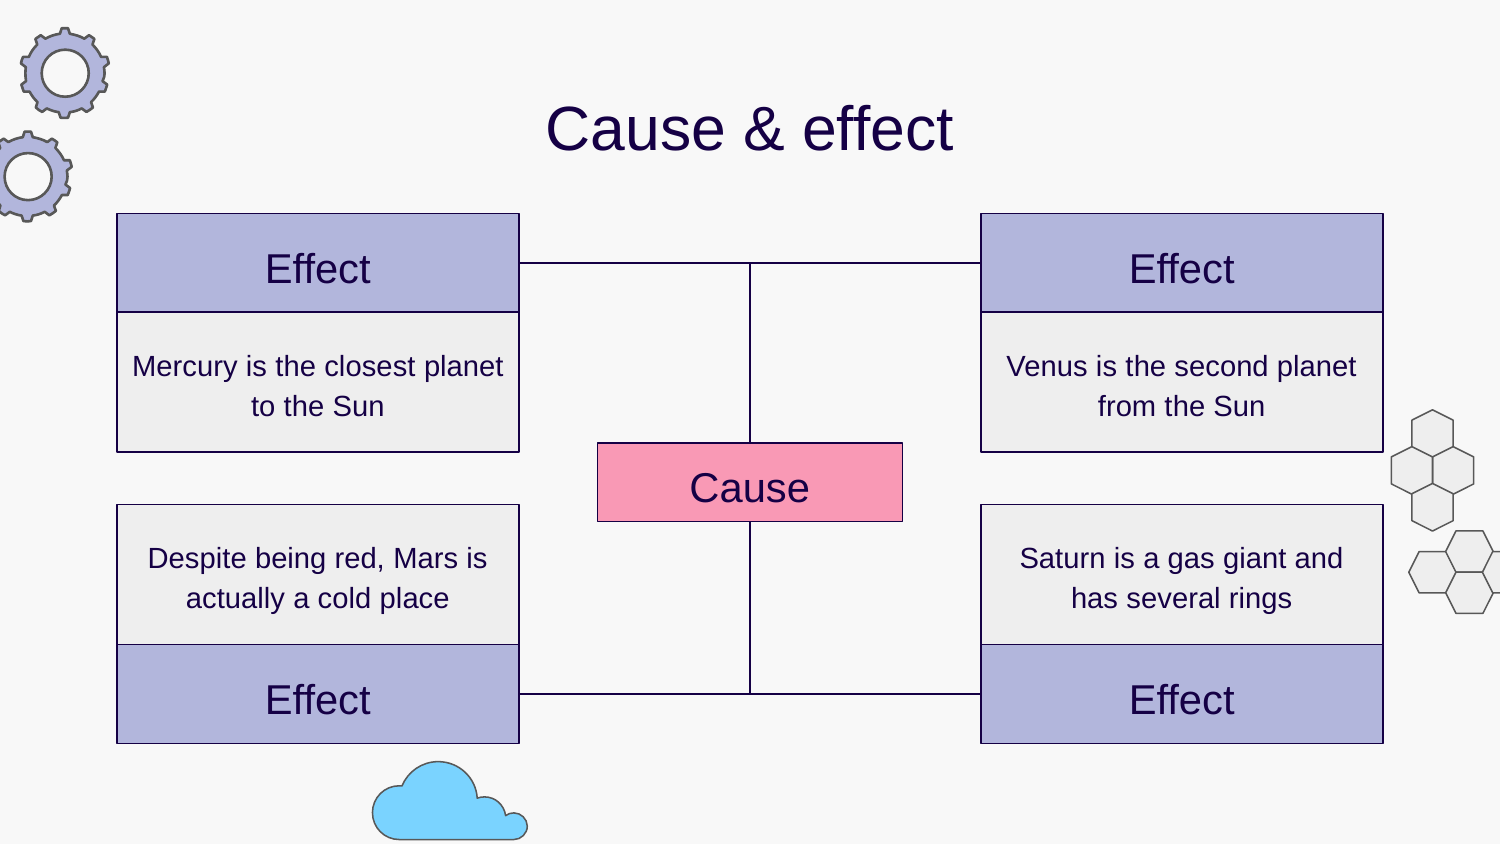

# Cause & effect
Effect
Effect
Mercury is the closest planet to the Sun
Venus is the second planet from the Sun
Cause
Despite being red, Mars is actually a cold place
Saturn is a gas giant and has several rings
Effect
Effect